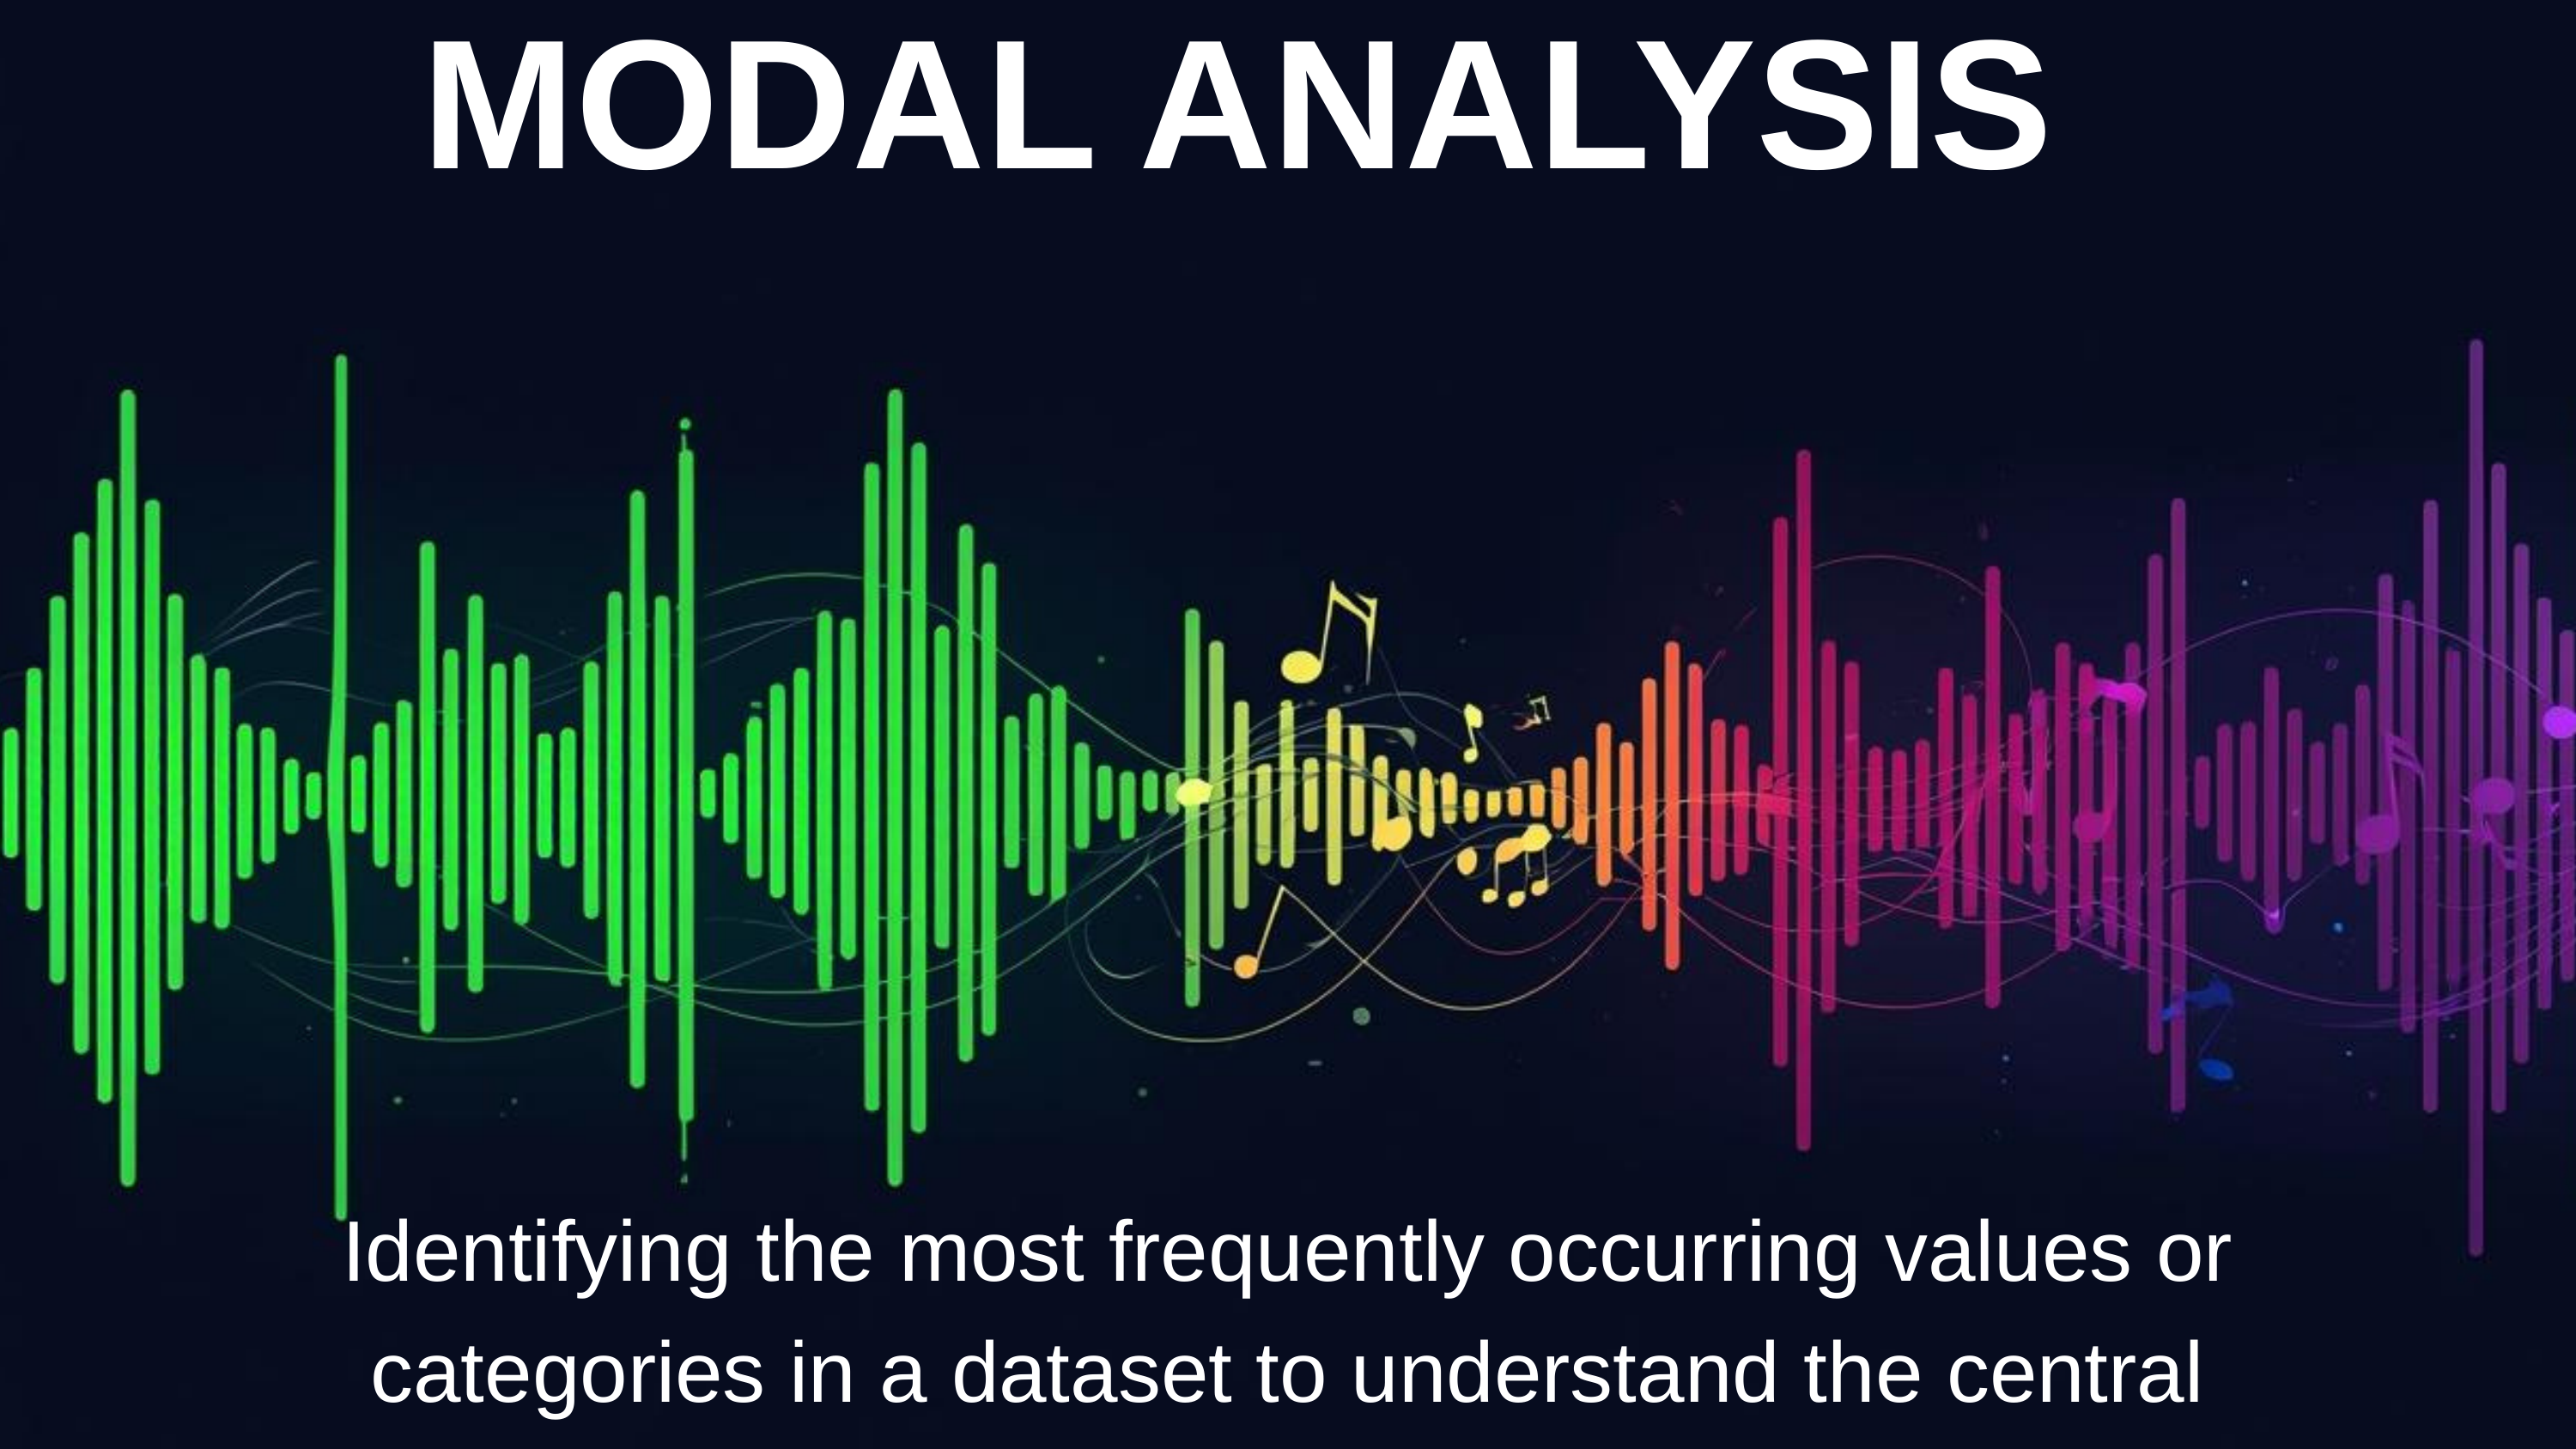

MODAL ANALYSIS
Identifying the most frequently occurring values or categories in a dataset to understand the central tendency and common patterns